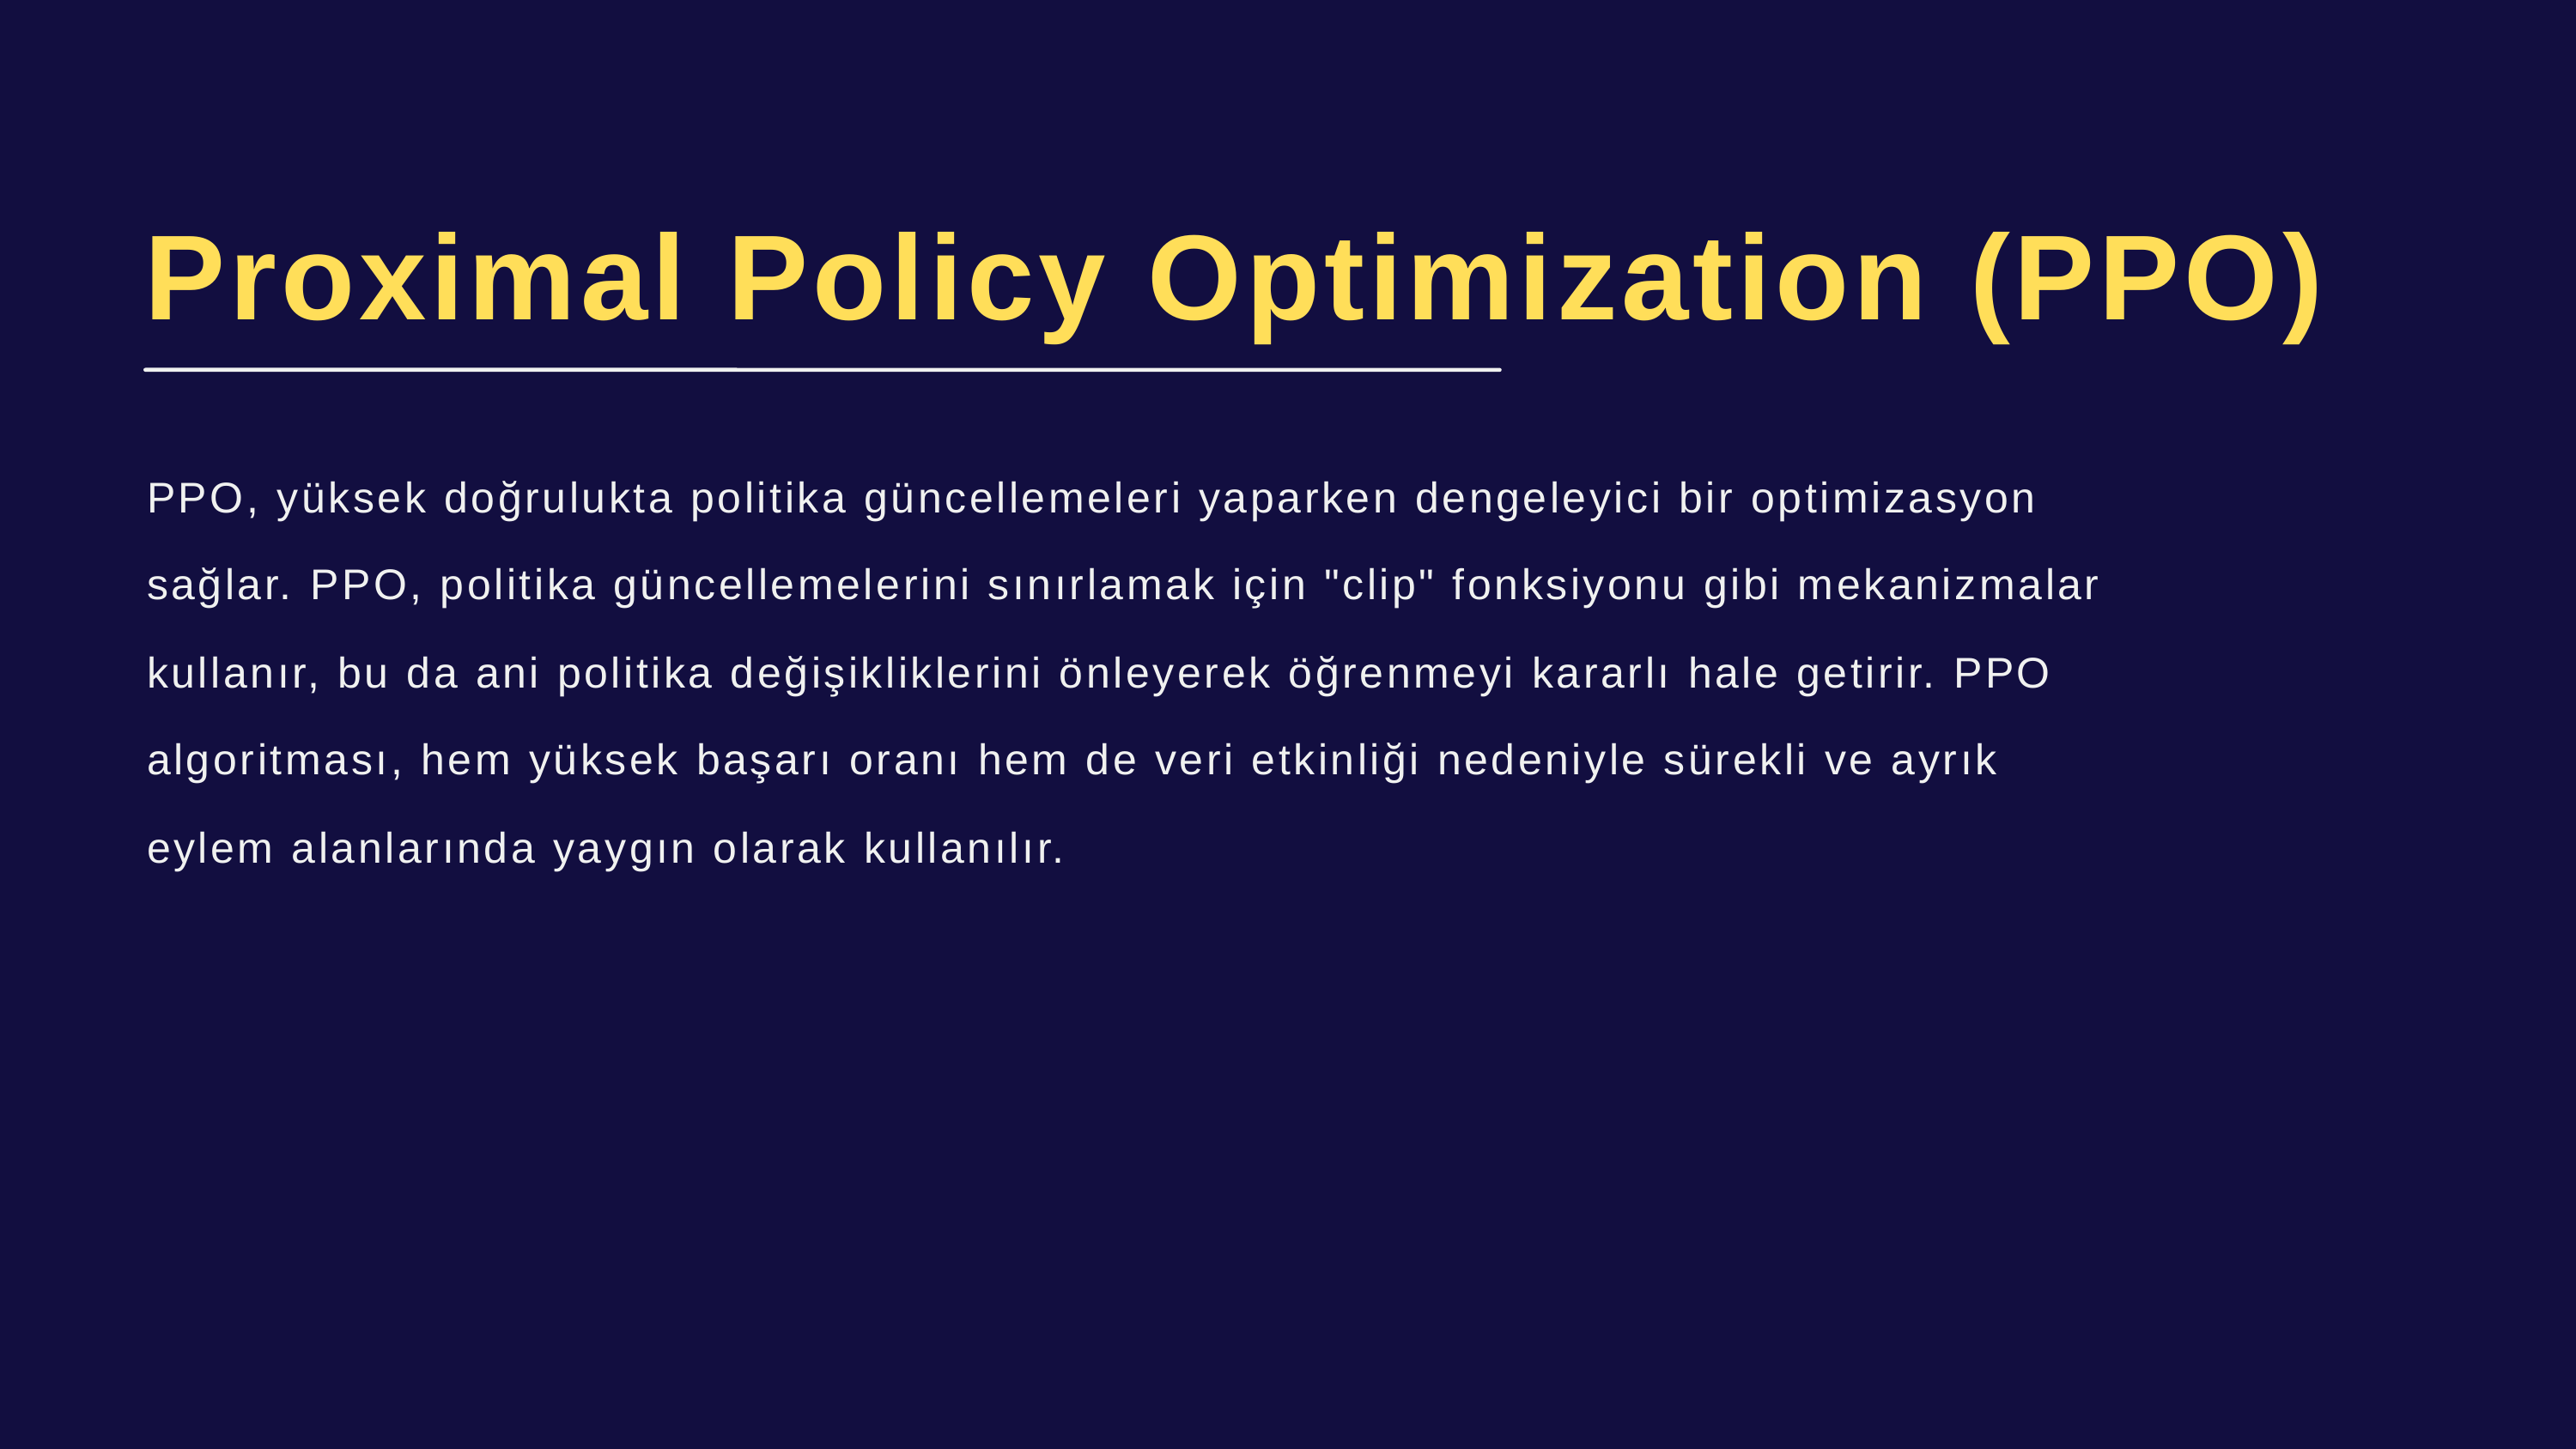

Proximal Policy Optimization (PPO)

PPO, yüksek doğrulukta politika güncellemeleri yaparken dengeleyici bir optimizasyon sağlar. PPO, politika güncellemelerini sınırlamak için "clip" fonksiyonu gibi mekanizmalar kullanır, bu da ani politika değişikliklerini önleyerek öğrenmeyi kararlı hale getirir. PPO algoritması, hem yüksek başarı oranı hem de veri etkinliği nedeniyle sürekli ve ayrık eylem alanlarında yaygın olarak kullanılır.